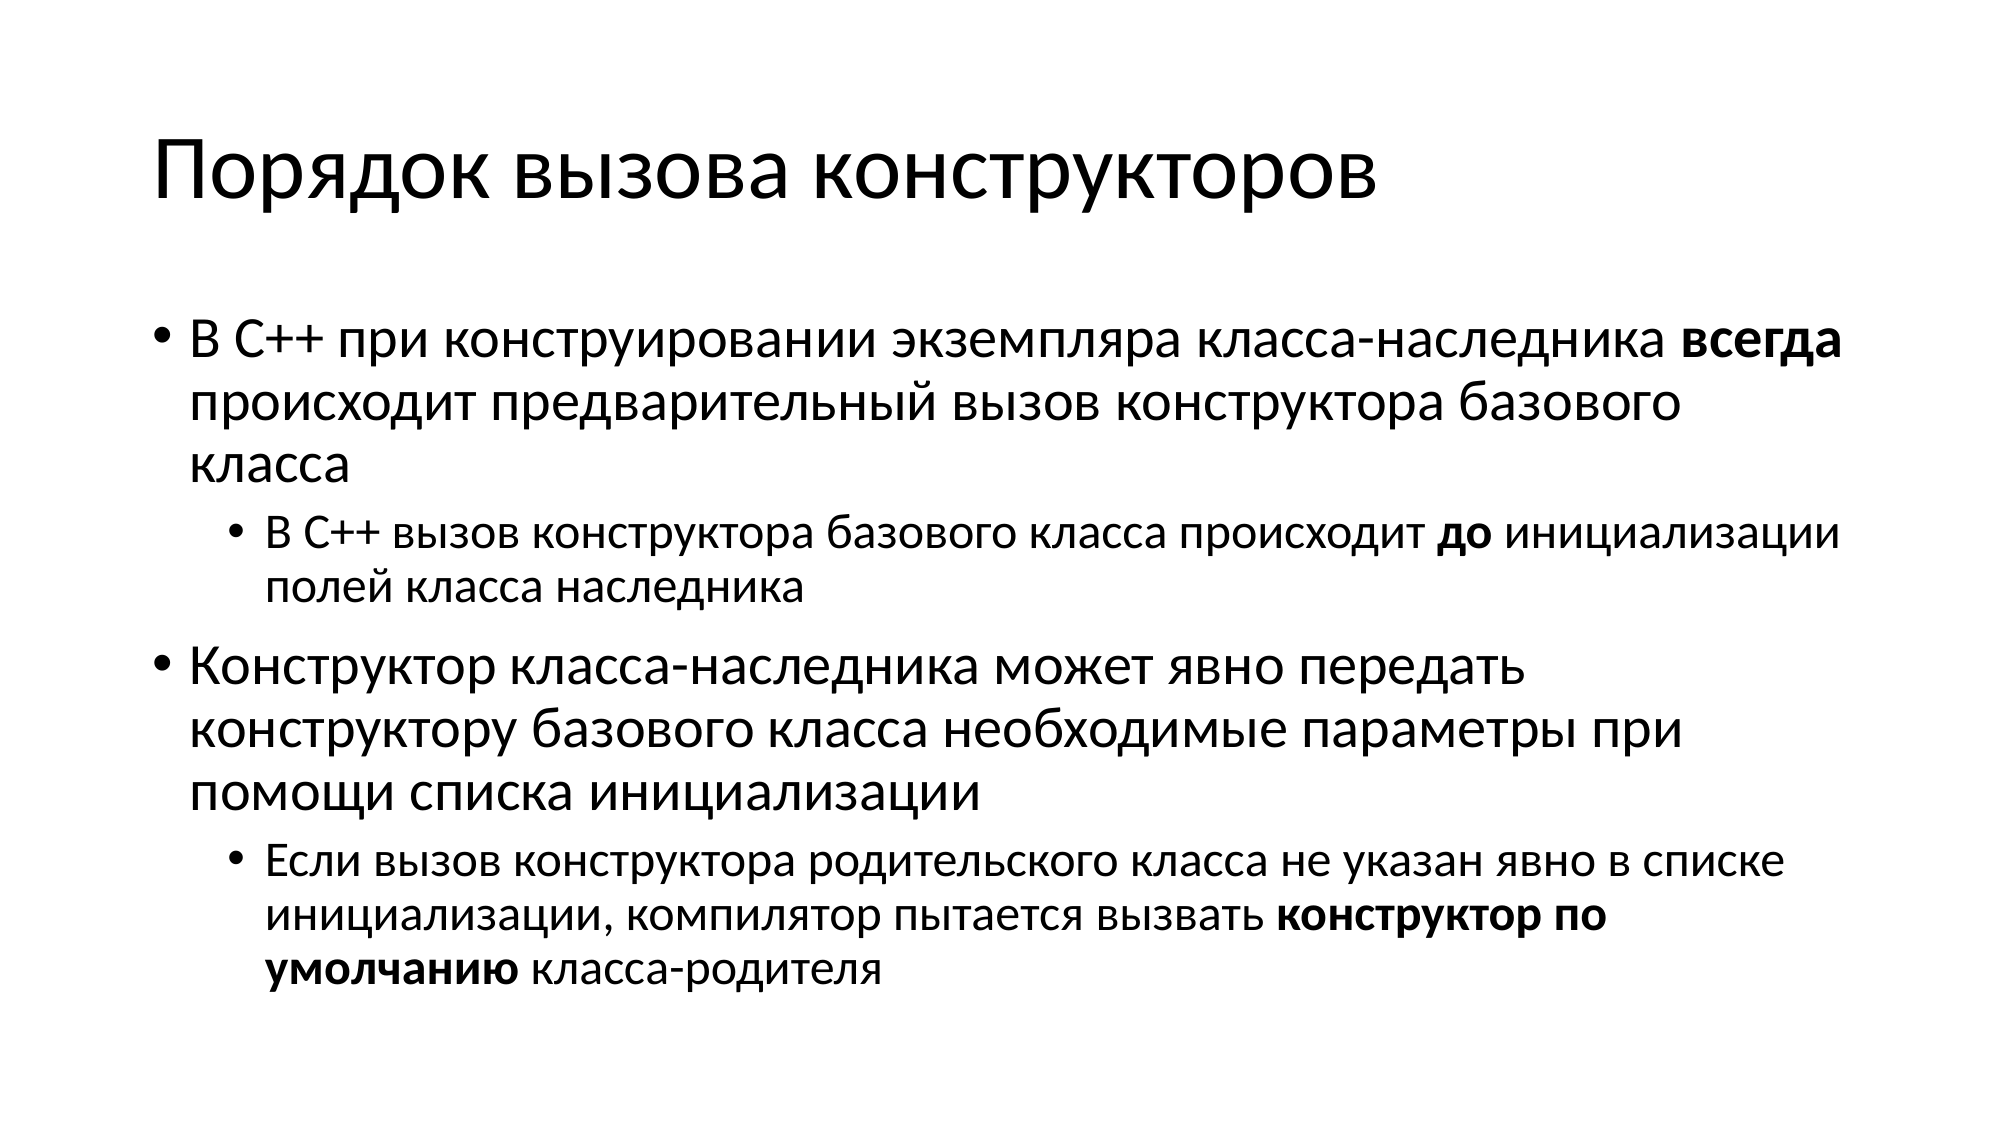

# Порядок вызова конструкторов
В C++ при конструировании экземпляра класса-наследника всегда происходит предварительный вызов конструктора базового класса
В C++ вызов конструктора базового класса происходит до инициализации полей класса наследника
Конструктор класса-наследника может явно передать конструктору базового класса необходимые параметры при помощи списка инициализации
Если вызов конструктора родительского класса не указан явно в списке инициализации, компилятор пытается вызвать конструктор по умолчанию класса-родителя